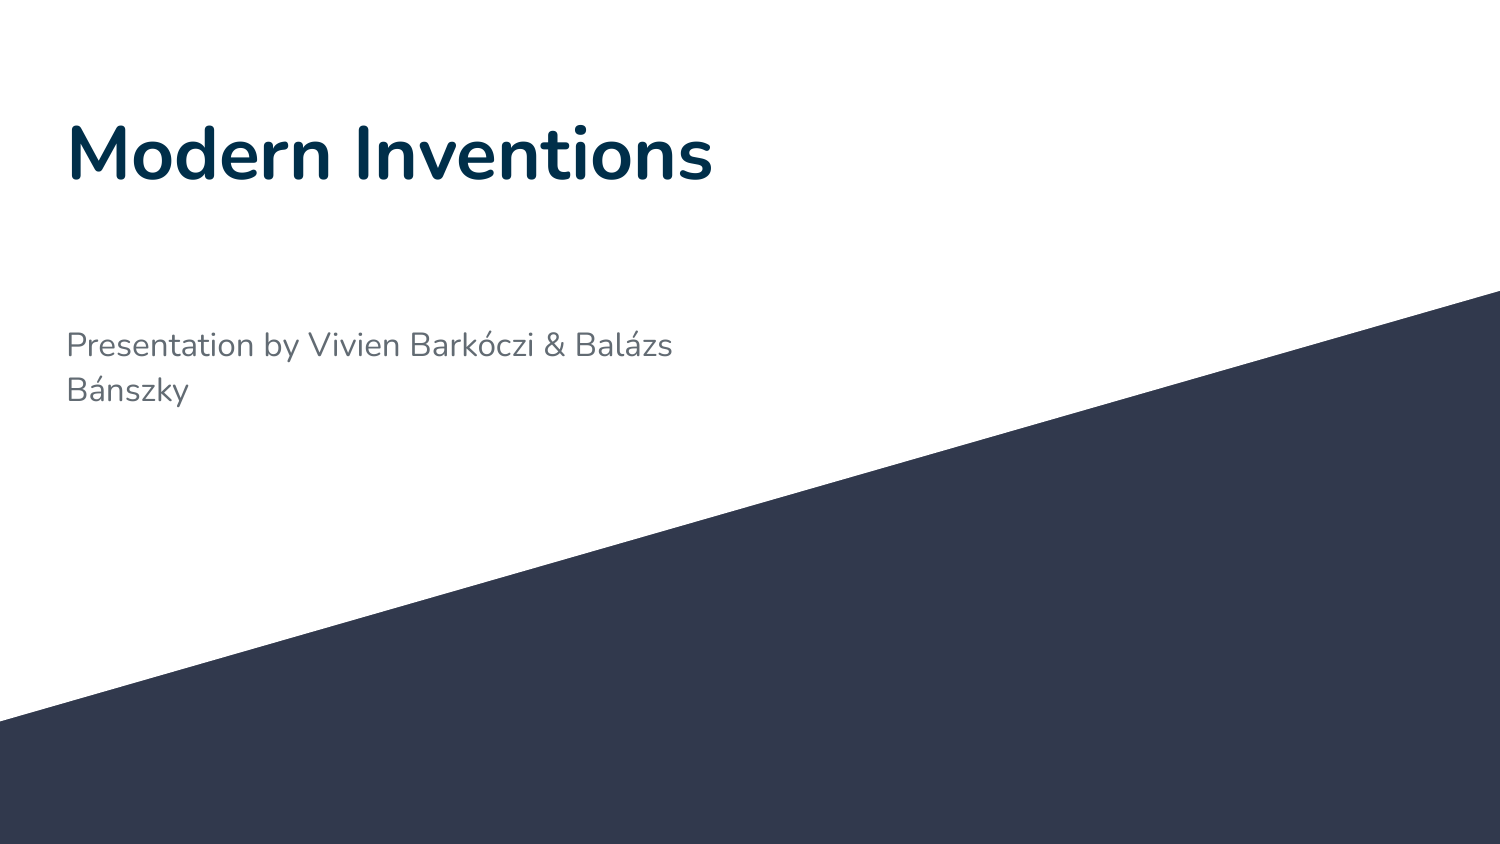

# Modern Inventions
Presentation by Vivien Barkóczi & Balázs Bánszky